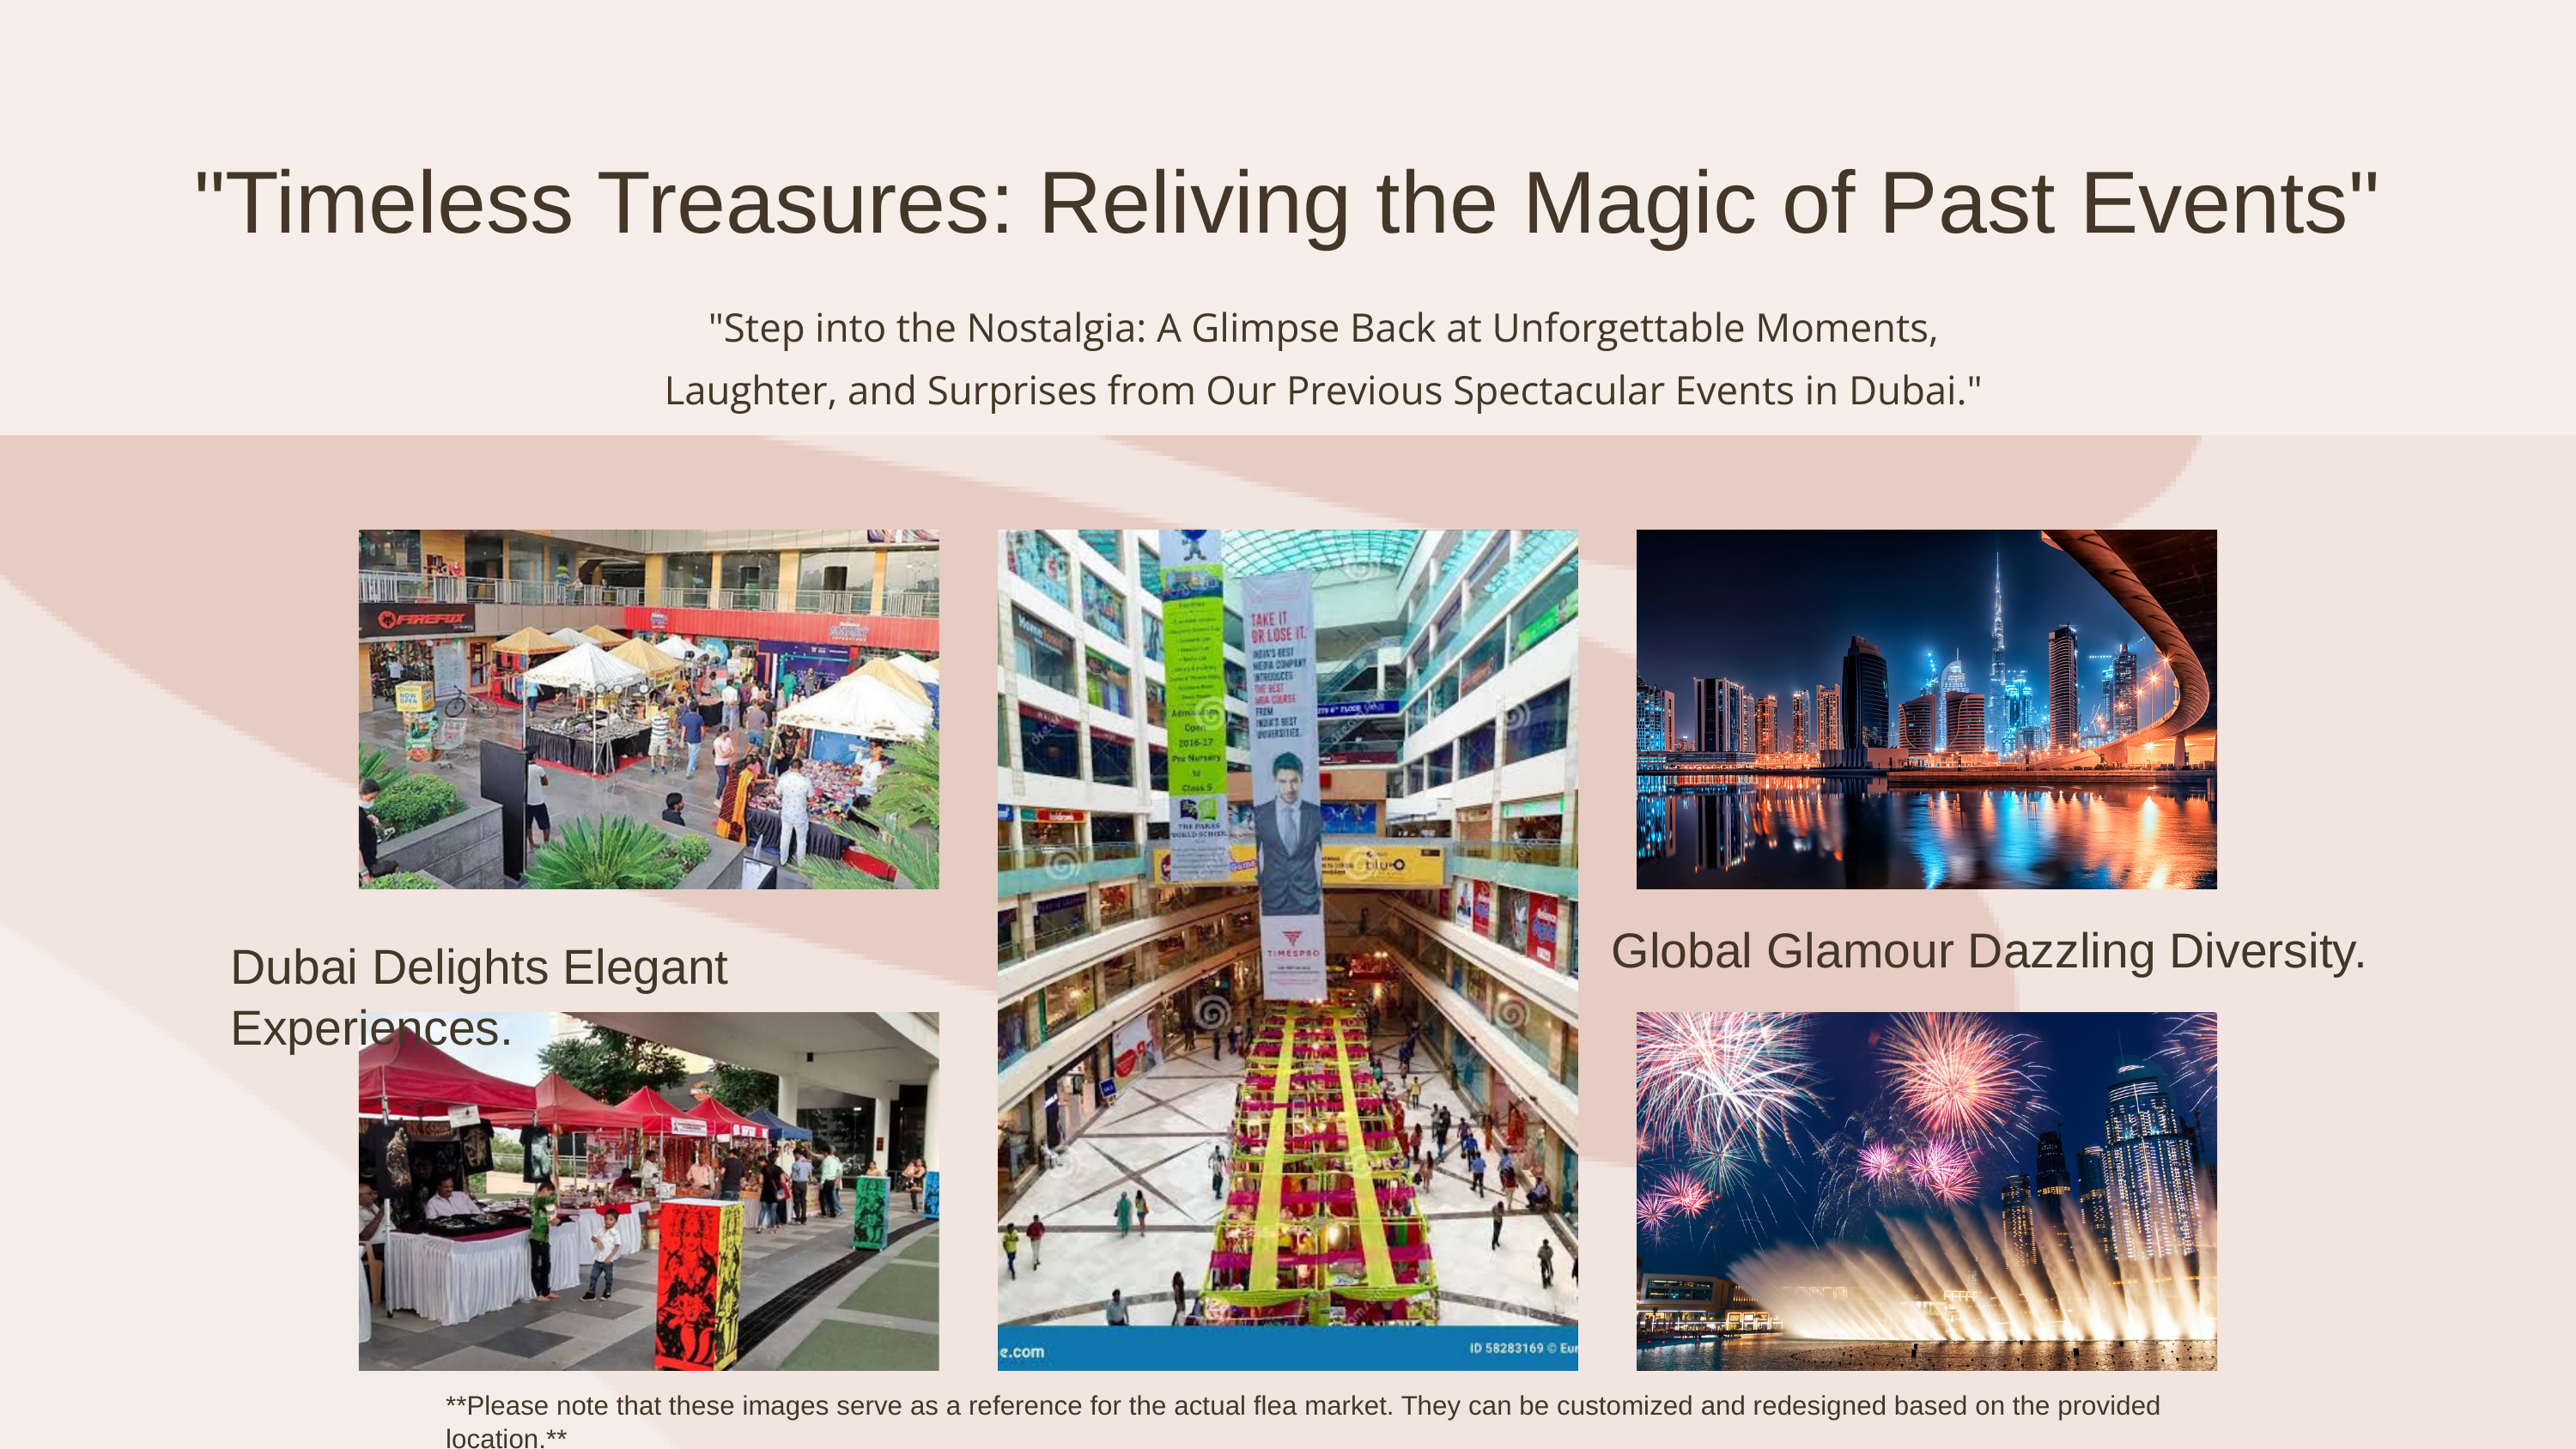

"Timeless Treasures: Reliving the Magic of Past Events"
"Step into the Nostalgia: A Glimpse Back at Unforgettable Moments, Laughter, and Surprises from Our Previous Spectacular Events in Dubai."

Global Glamour Dazzling Diversity.
Dubai Delights Elegant Experiences.

**Please note that these images serve as a reference for the actual flea market. They can be customized and redesigned based on the provided location.**